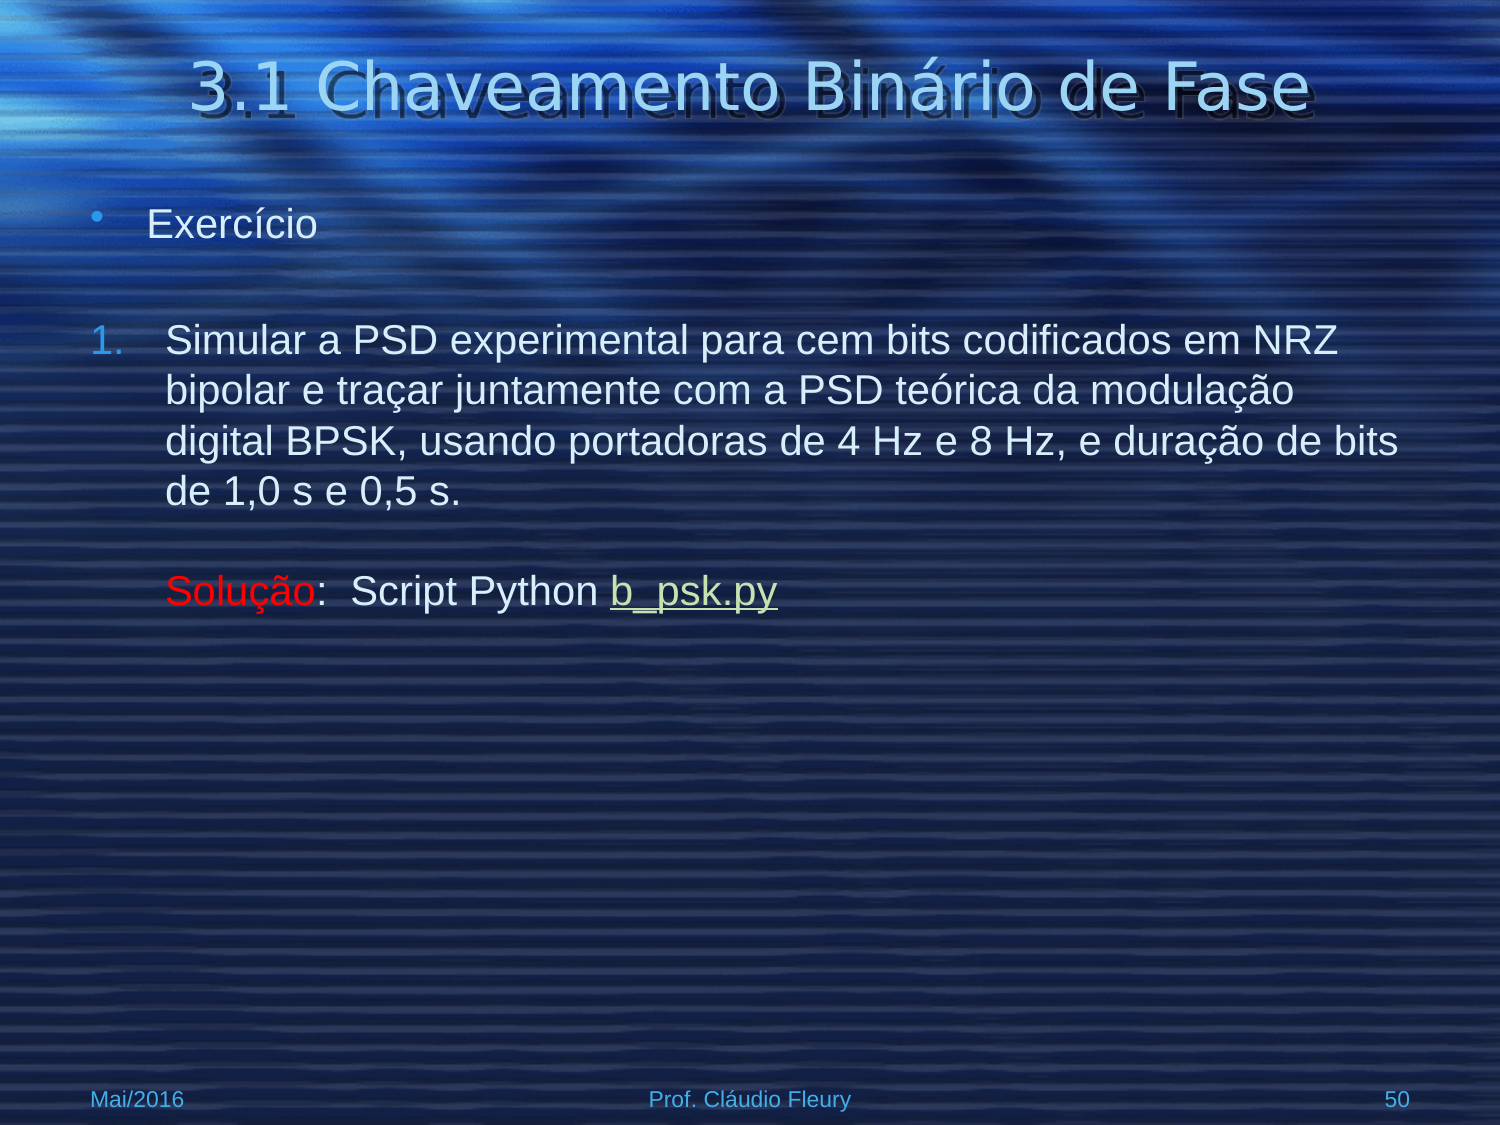

# 3.1 Chaveamento Binário de Fase
Exercício

Simular a PSD experimental para cem bits codificados em NRZ bipolar e traçar juntamente com a PSD teórica da modulação digital BPSK, usando portadoras de 4 Hz e 8 Hz, e duração de bits de 1,0 s e 0,5 s.
Solução:  Script Python b_psk.py

Mai/2016
Prof. Cláudio Fleury
50